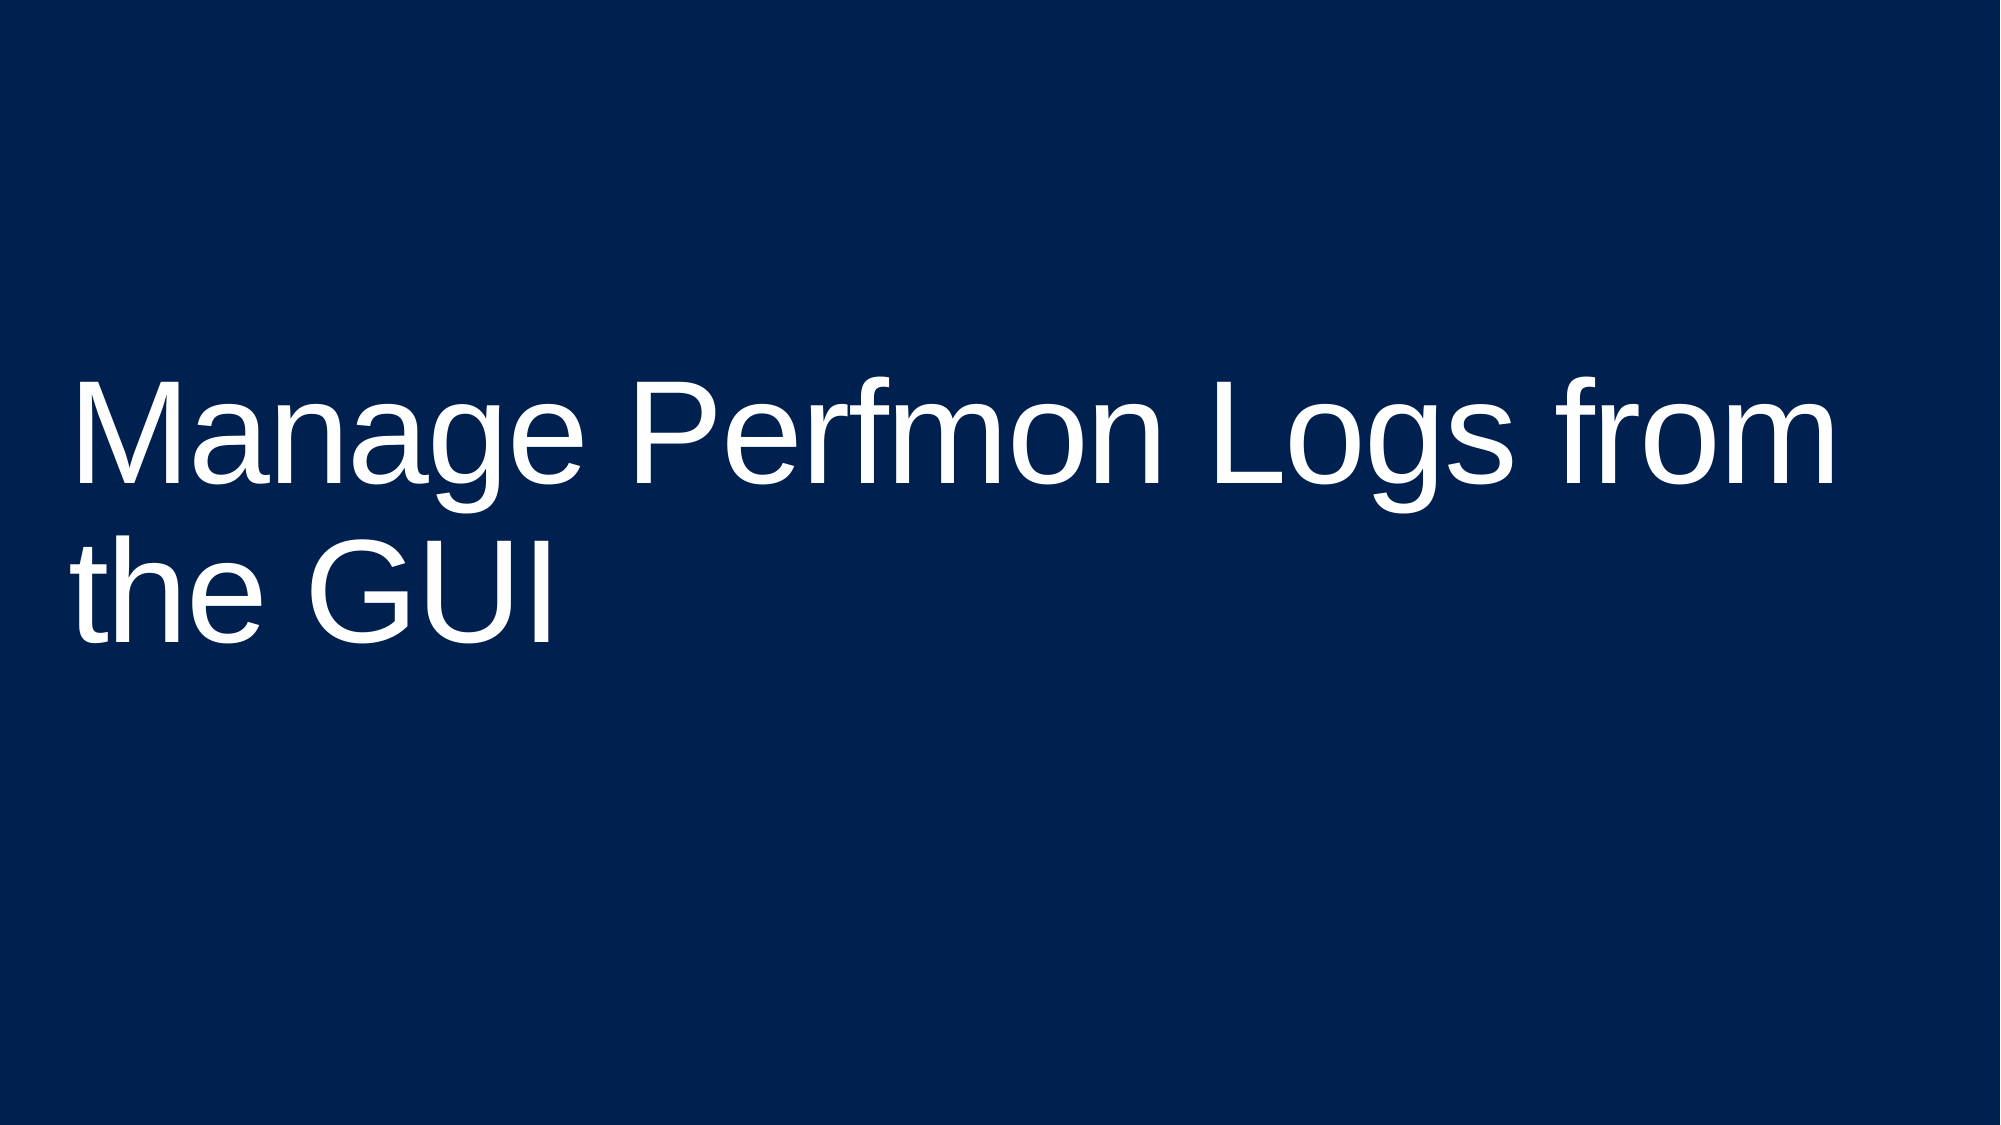

# Manage Perfmon Logs from the GUI